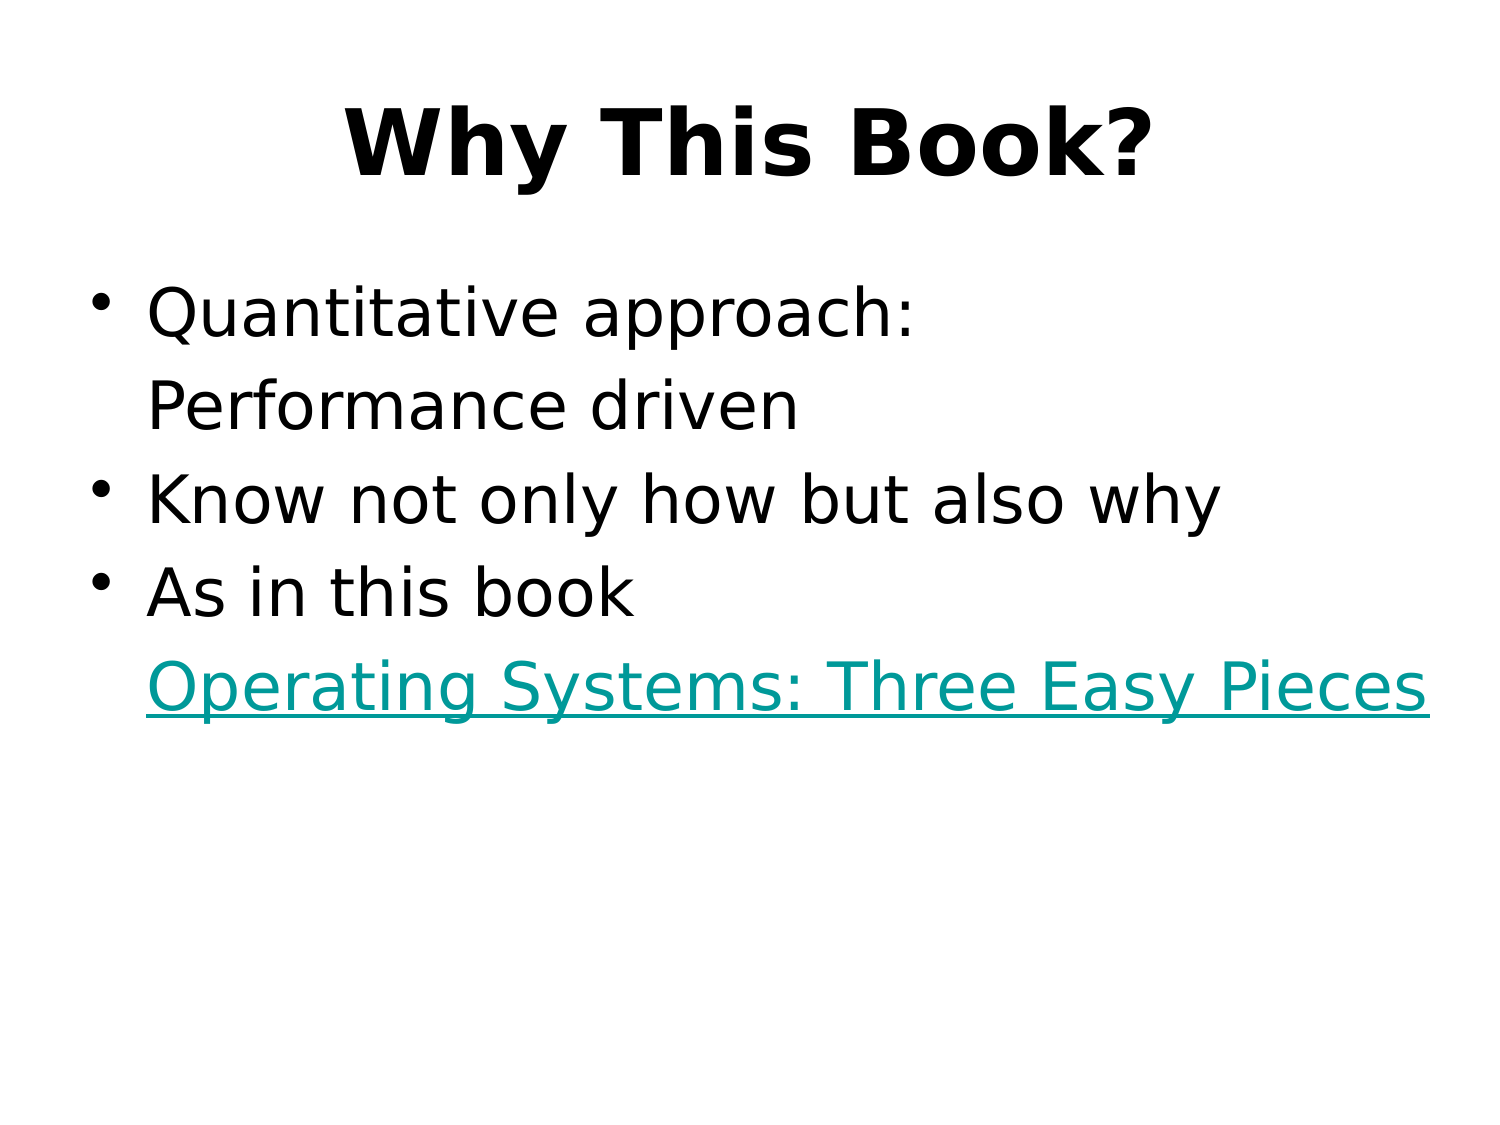

# Why This Book?
Quantitative approach:
	Performance driven
Know not only how but also why
As in this book
	Operating Systems: Three Easy Pieces